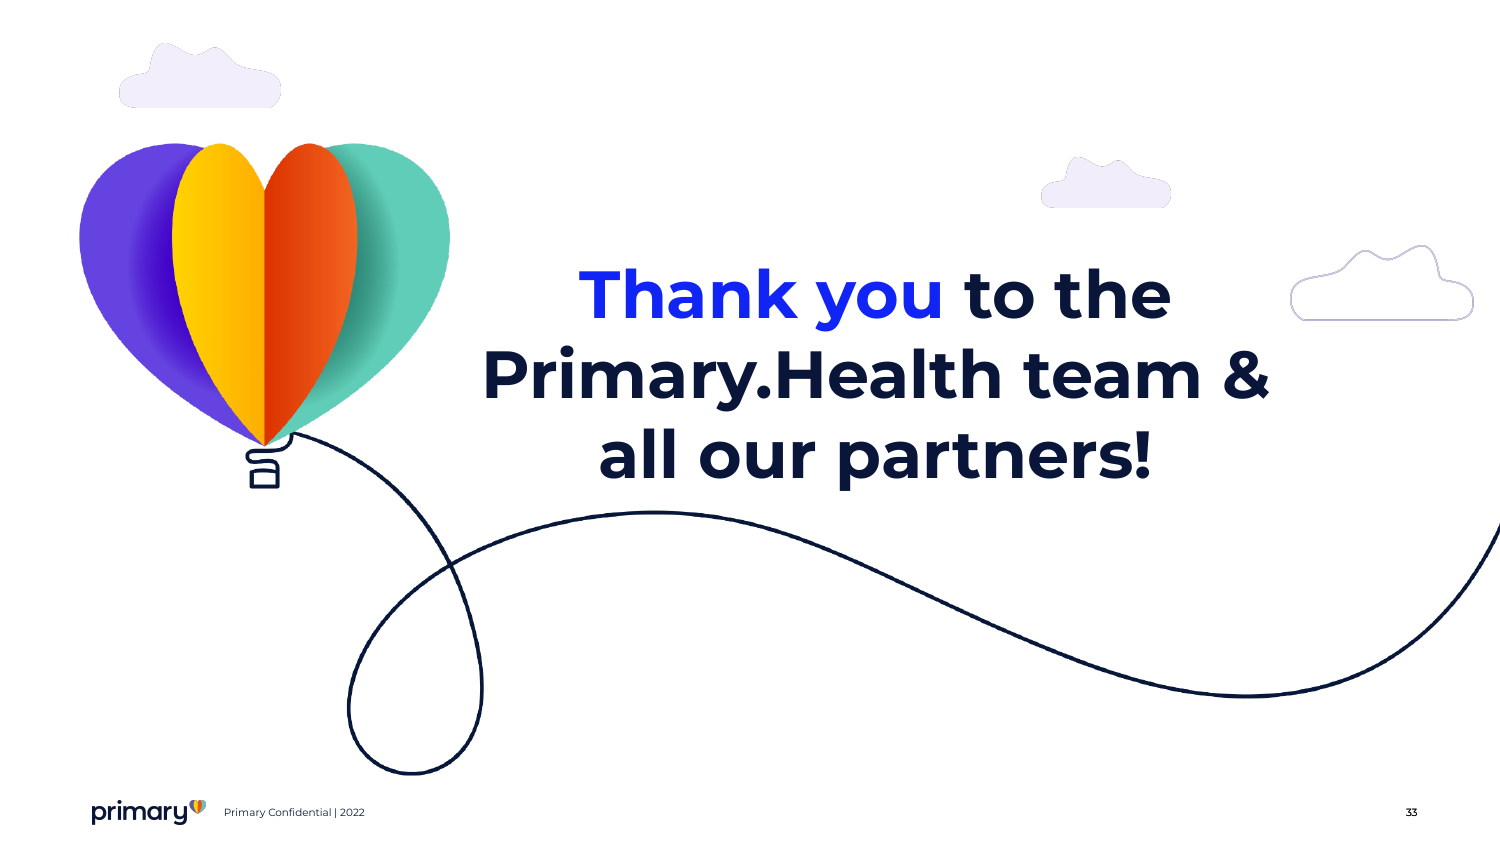

Thank you to the Primary.Health team & all our partners!